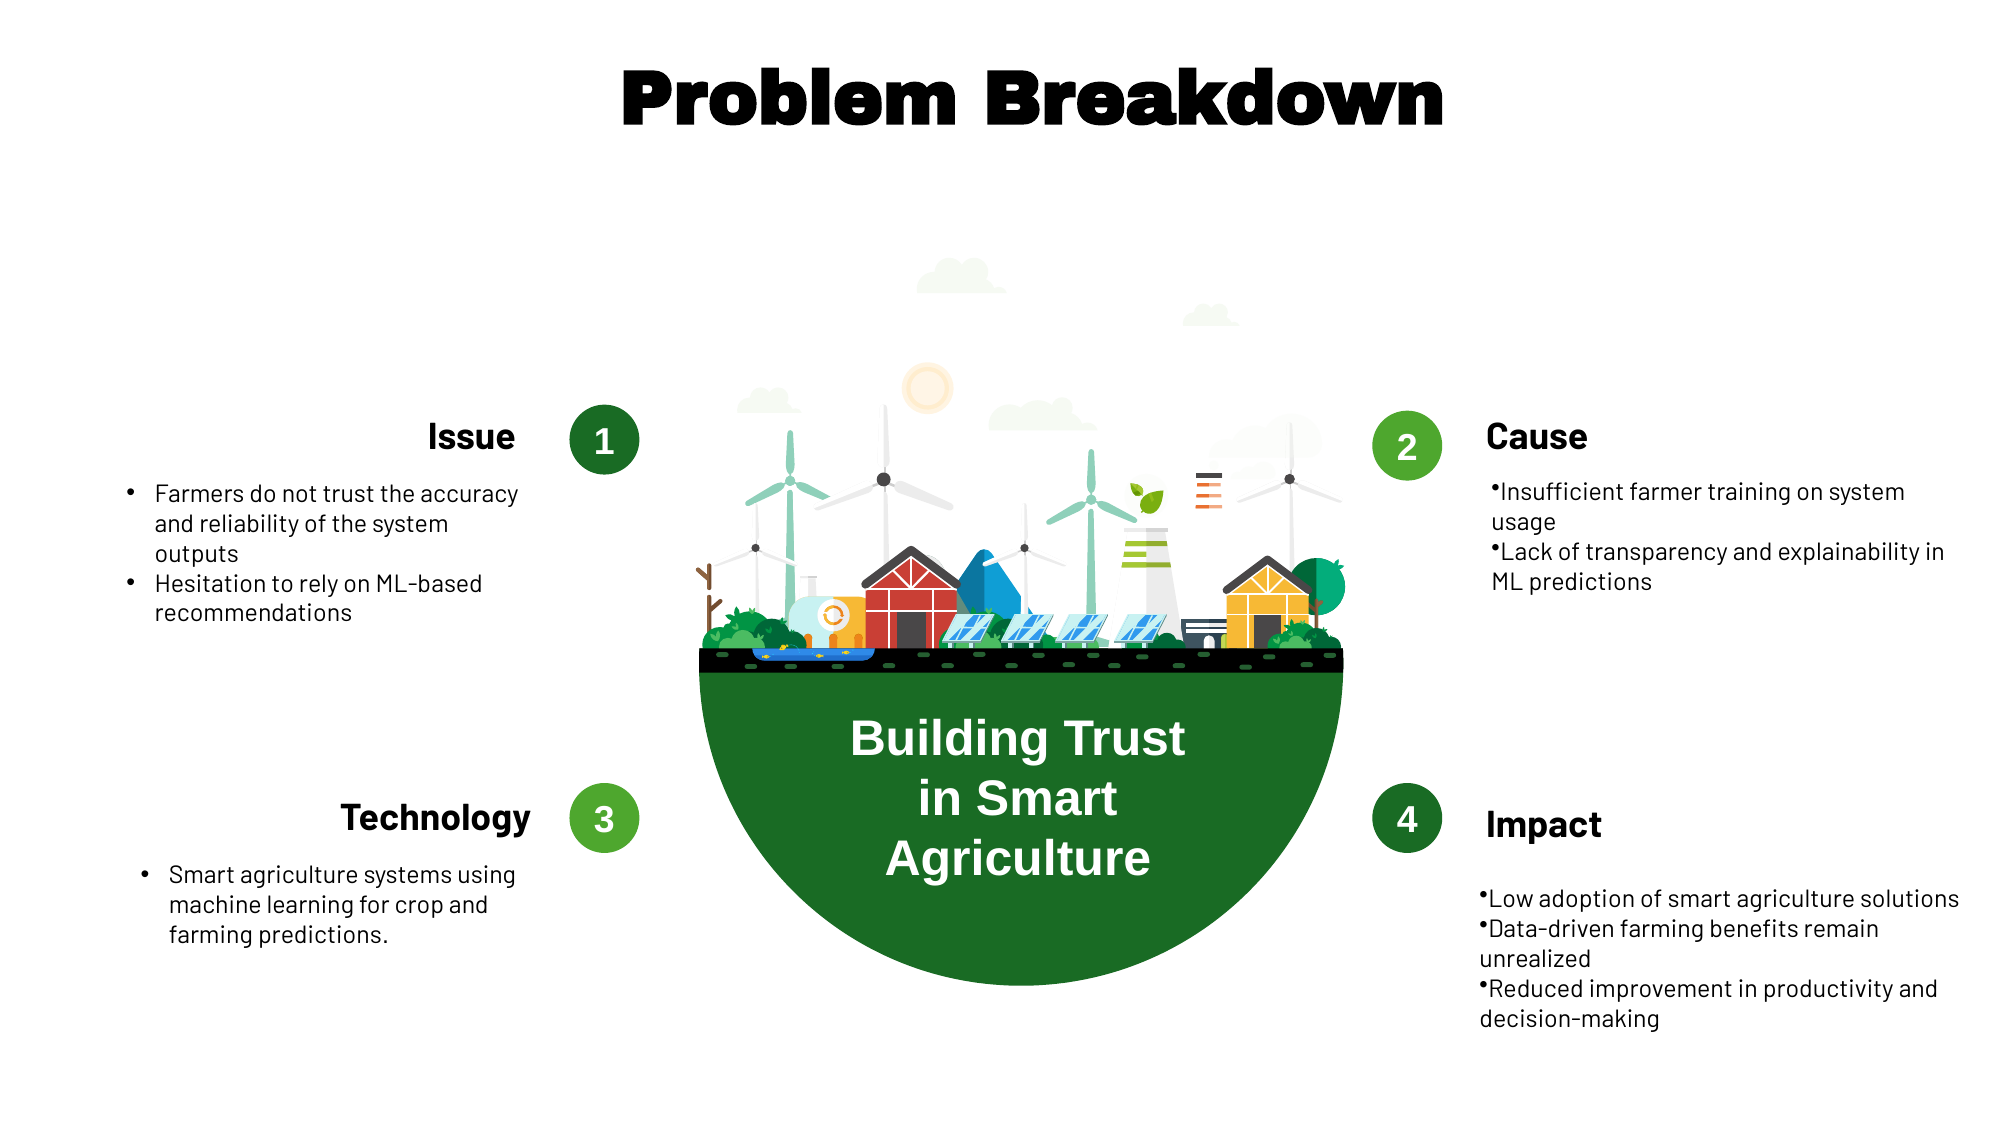

Problem Breakdown

Issue
Farmers do not trust the accuracy and reliability of the system outputs
Hesitation to rely on ML-based recommendations
1
Cause

2
Building Trust in Smart Agriculture
3
4
Technology
Smart agriculture systems using machine learning for crop and farming predictions.
Impact
Insufficient farmer training on system usage
Lack of transparency and explainability in ML predictions
Low adoption of smart agriculture solutions
Data-driven farming benefits remain unrealized
Reduced improvement in productivity and decision-making